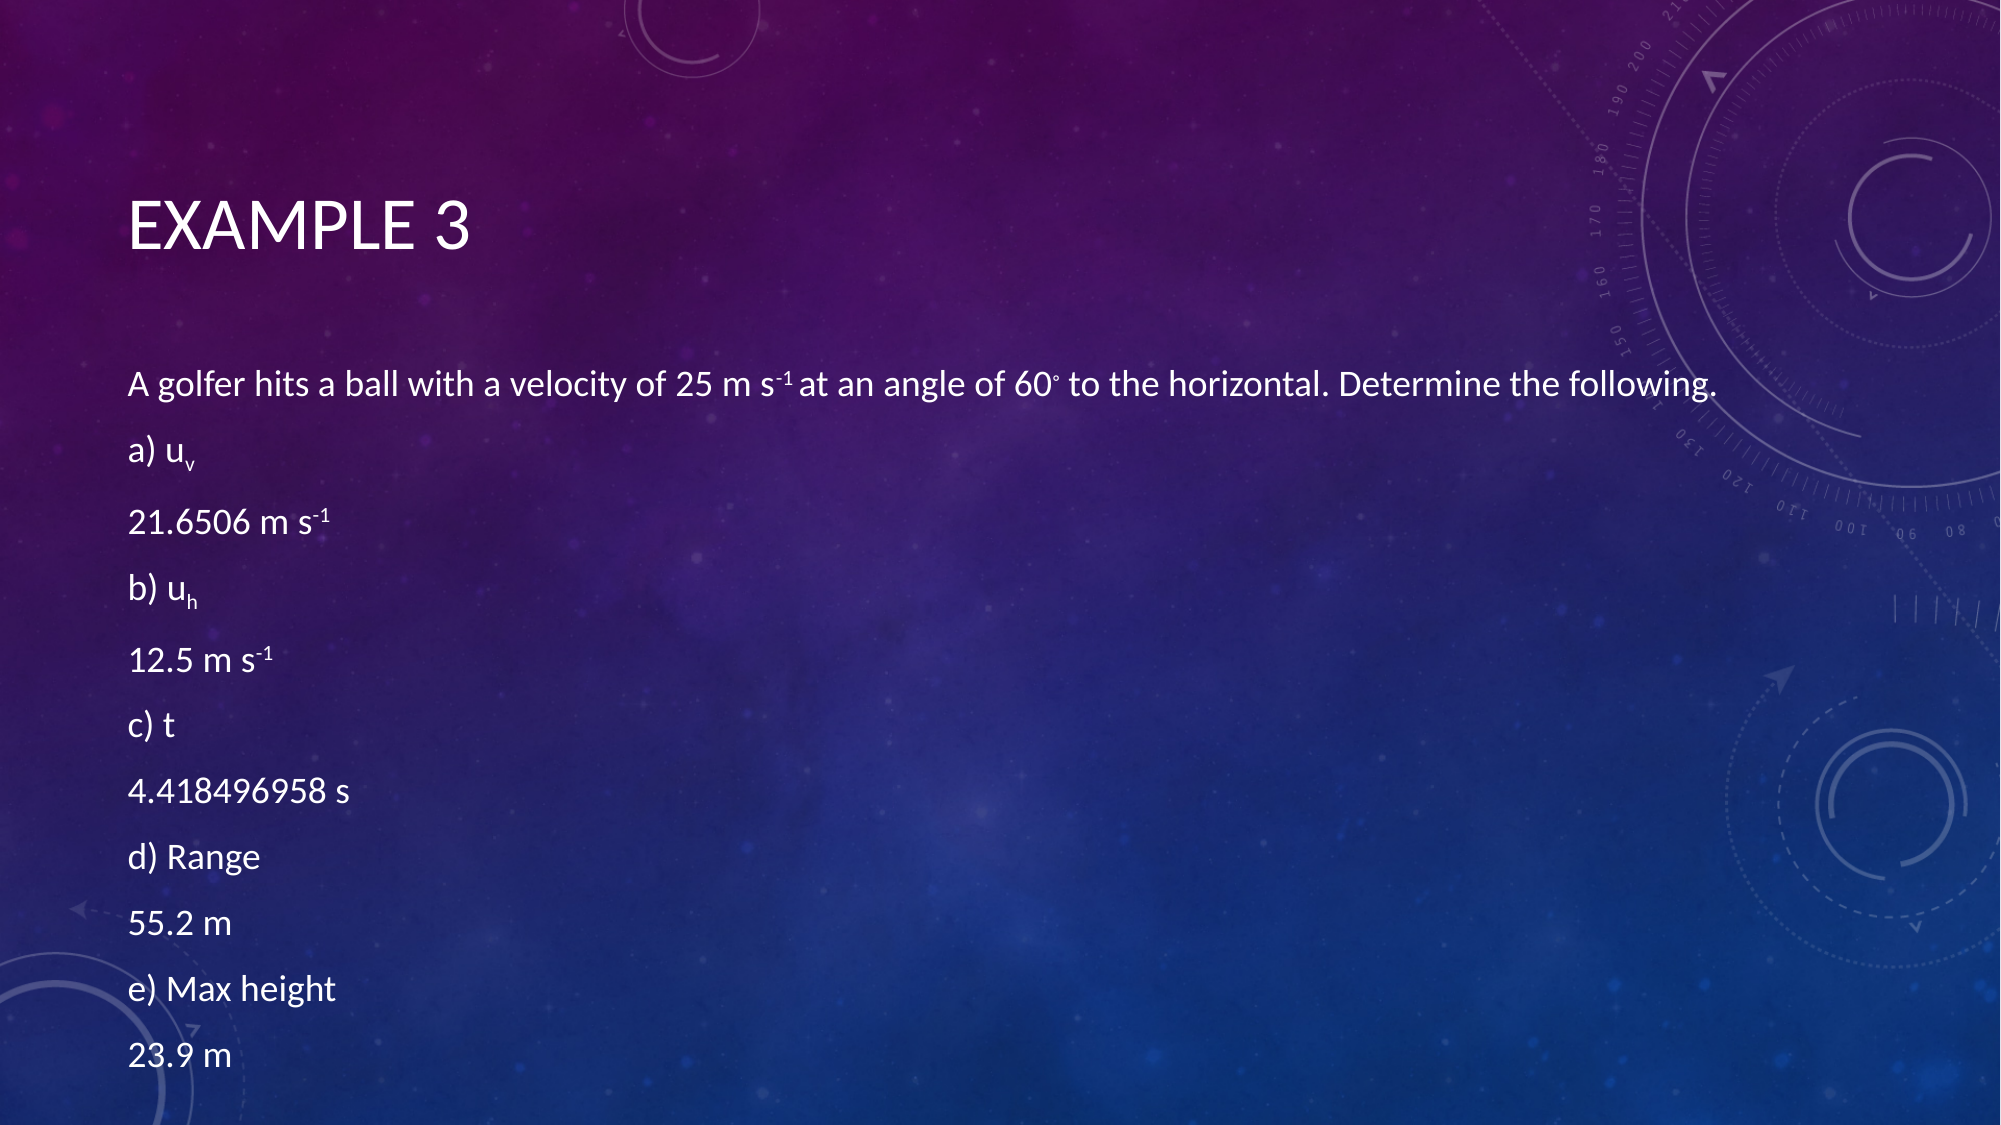

# Example 3
A golfer hits a ball with a velocity of 25 m s-1 at an angle of 60◦ to the horizontal. Determine the following.
a) uv
21.6506 m s-1
b) uh
12.5 m s-1
c) t
4.418496958 s
d) Range
55.2 m
e) Max height
23.9 m